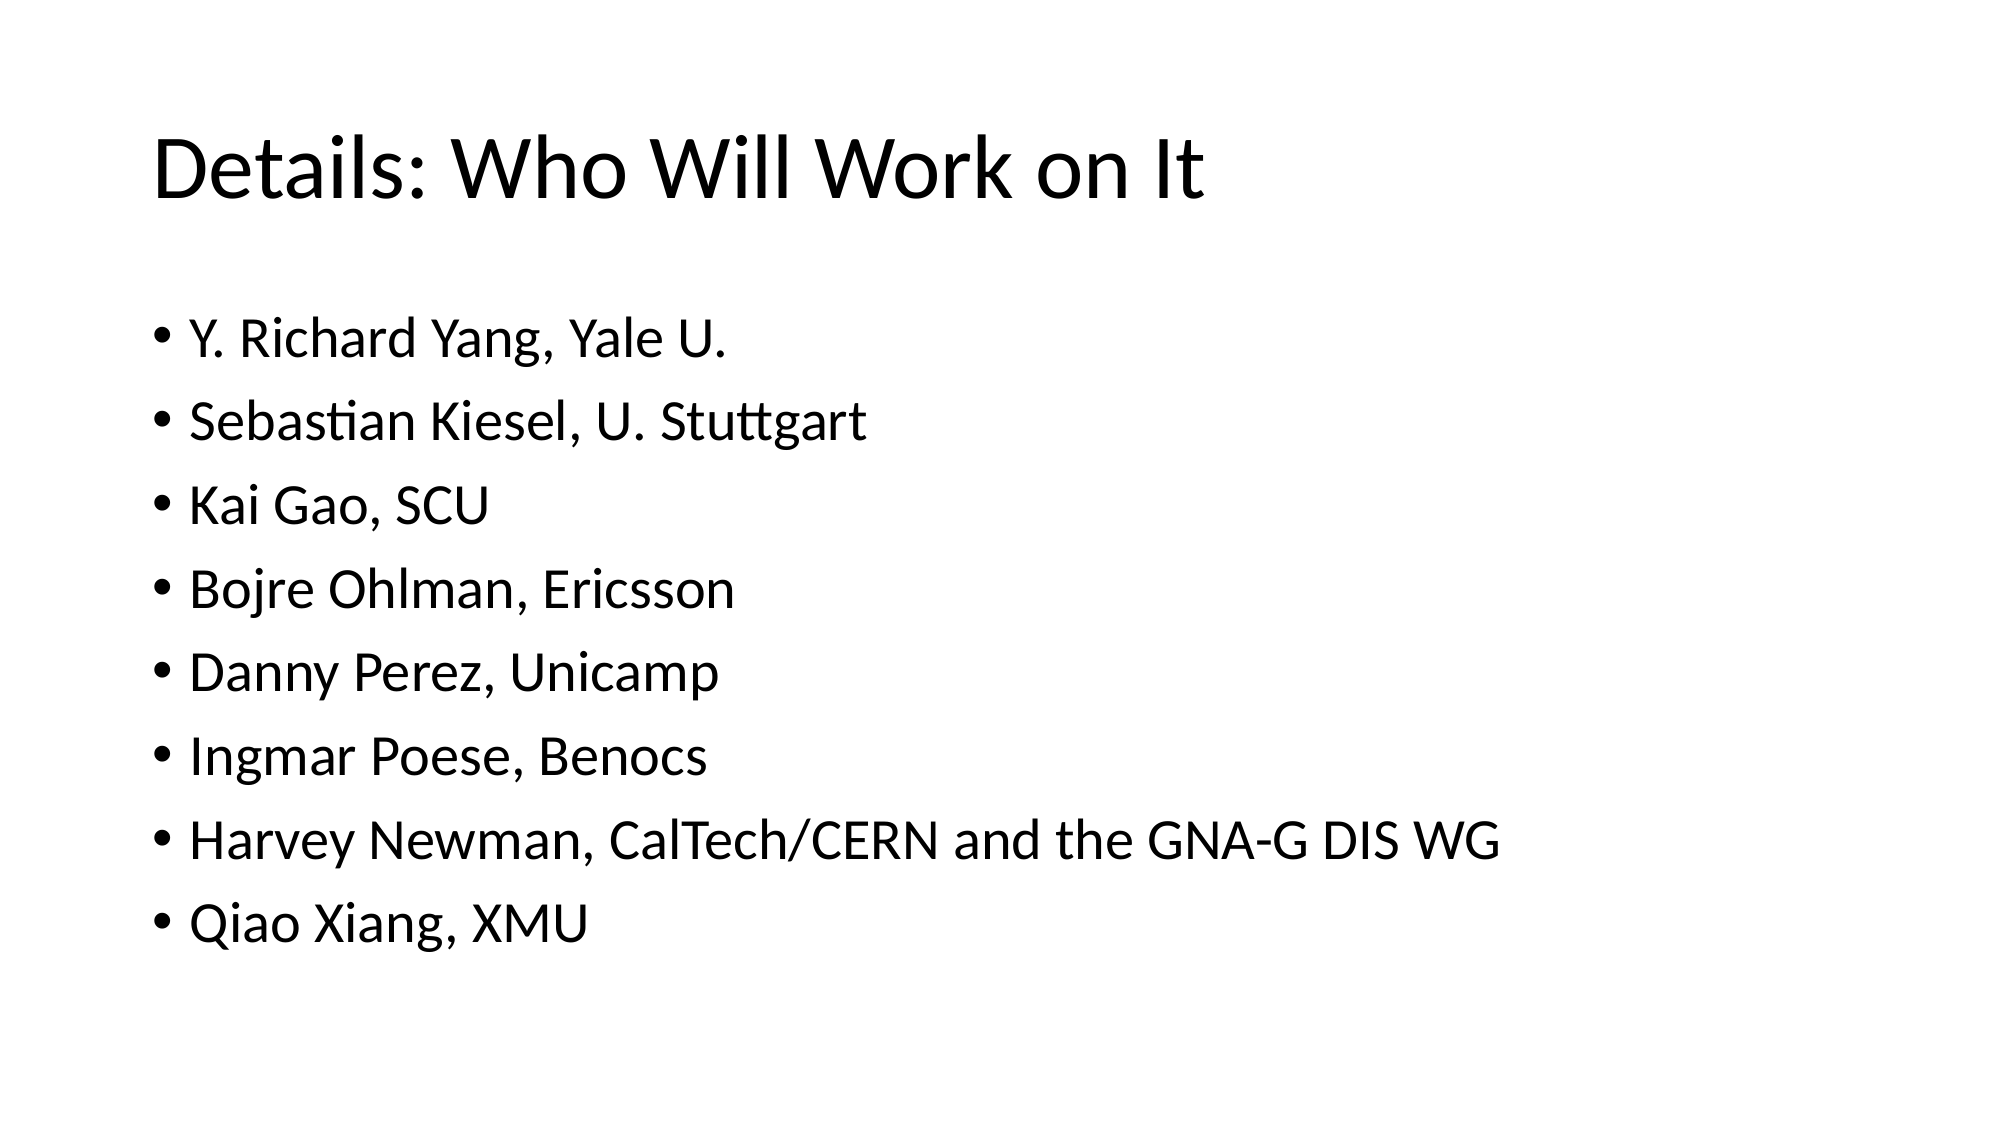

# Details: Who Will Work on It
Y. Richard Yang, Yale U.
Sebastian Kiesel, U. Stuttgart
Kai Gao, SCU
Bojre Ohlman, Ericsson
Danny Perez, Unicamp
Ingmar Poese, Benocs
Harvey Newman, CalTech/CERN and the GNA-G DIS WG
Qiao Xiang, XMU